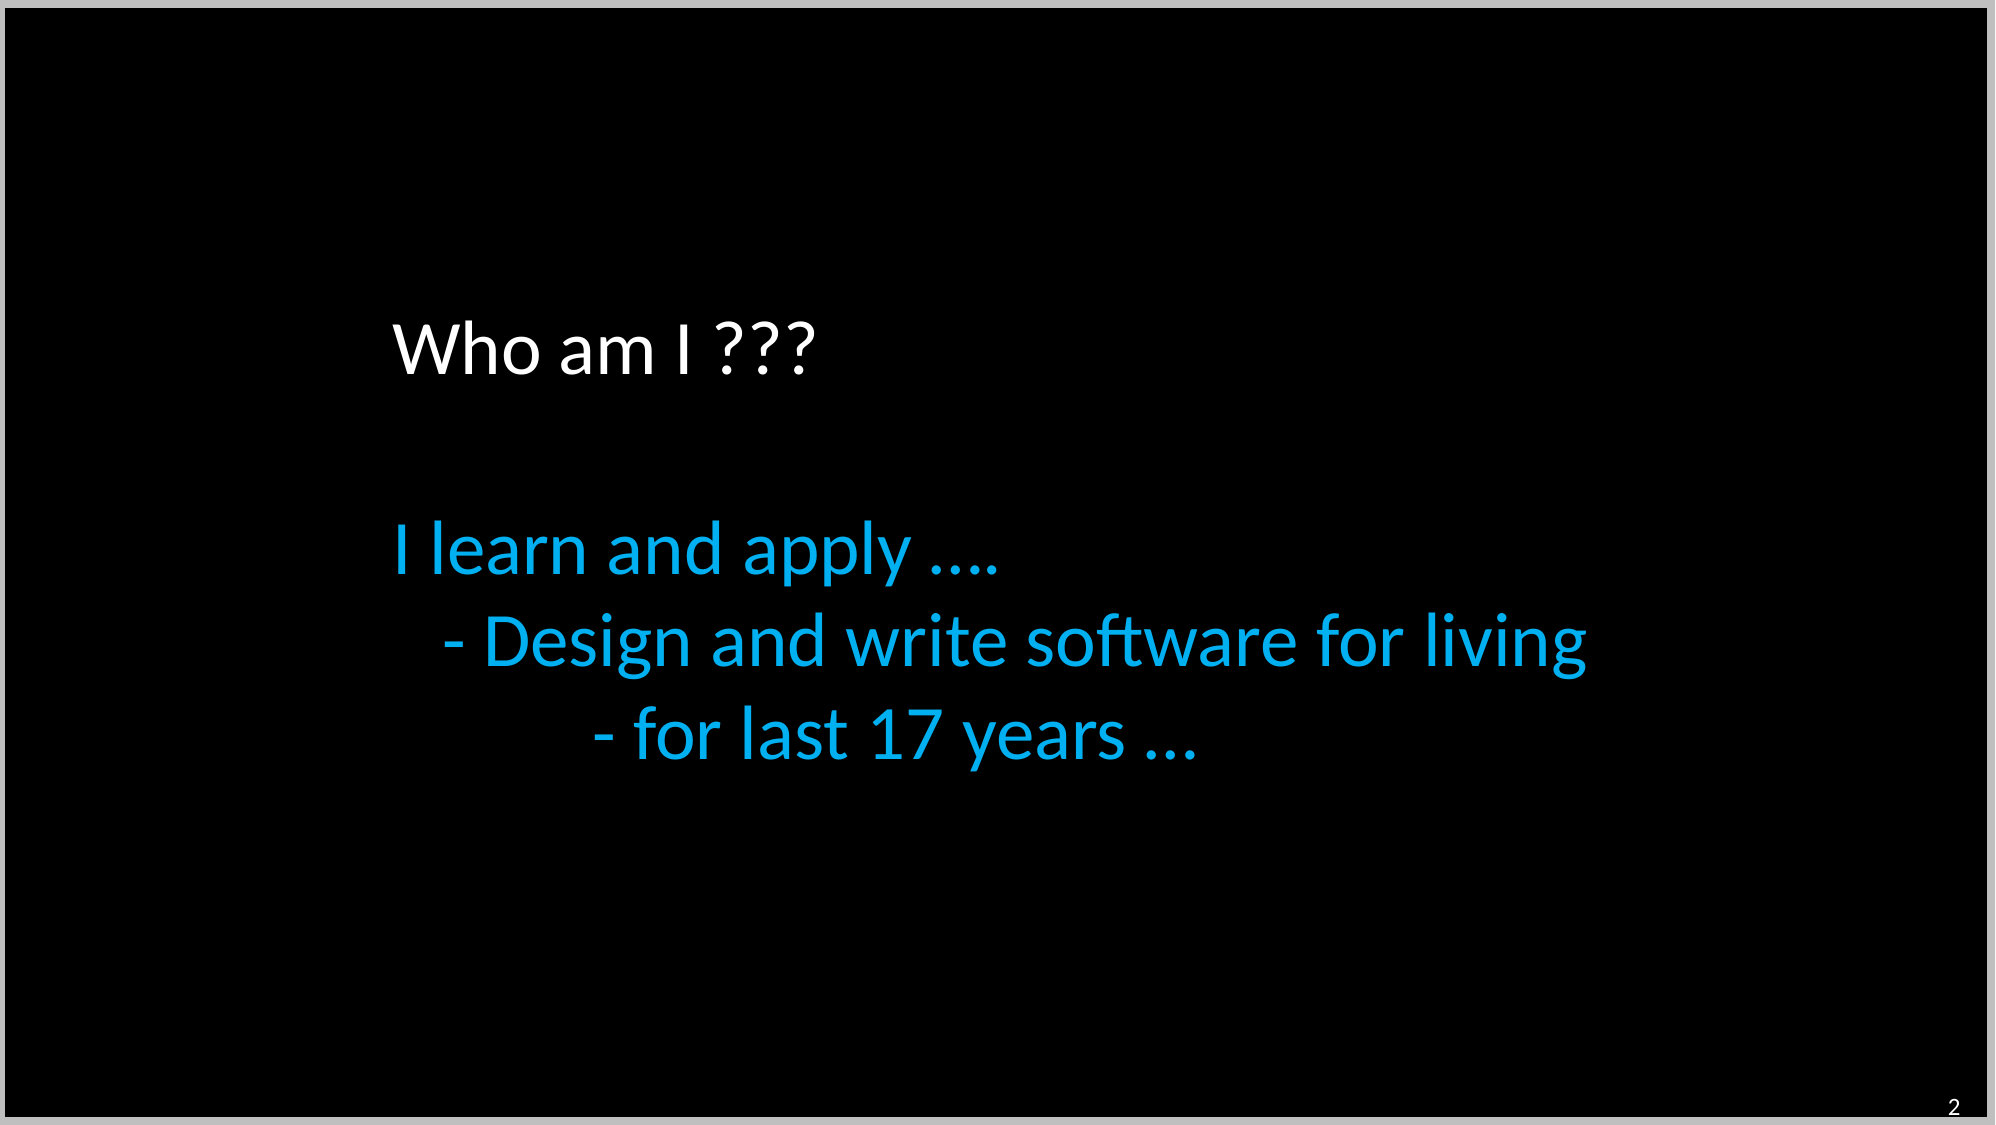

Who am I ???
I learn and apply ….
	- Design and write software for living
		- for last 17 years …
2